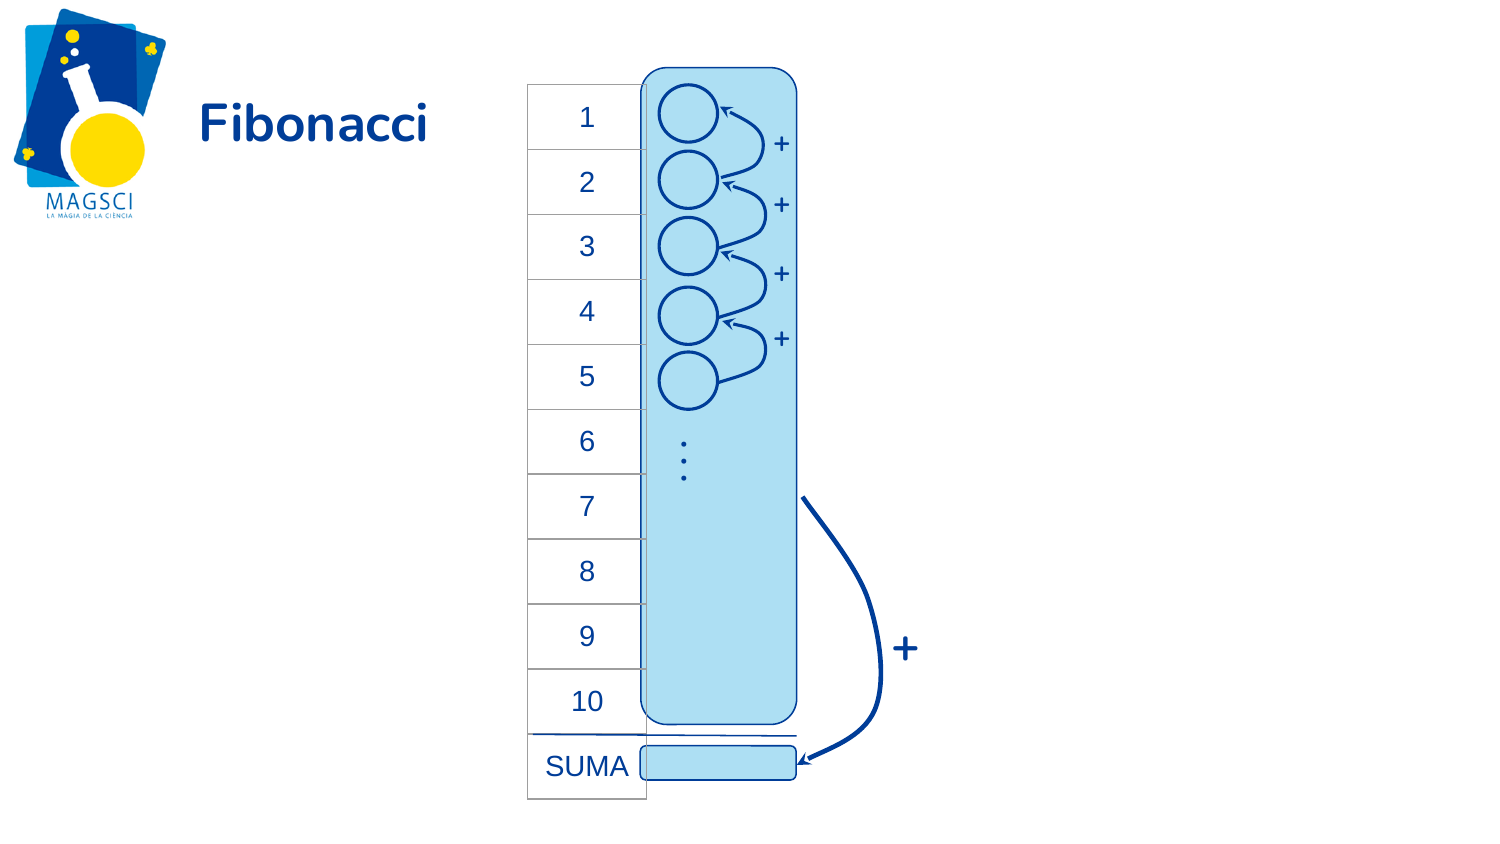

# Fibonacci
| 1 |
| --- |
| 2 |
| 3 |
| 4 |
| 5 |
| 6 |
| 7 |
| 8 |
| 9 |
| 10 |
| SUMA |

+

+

+

+

. . .

+